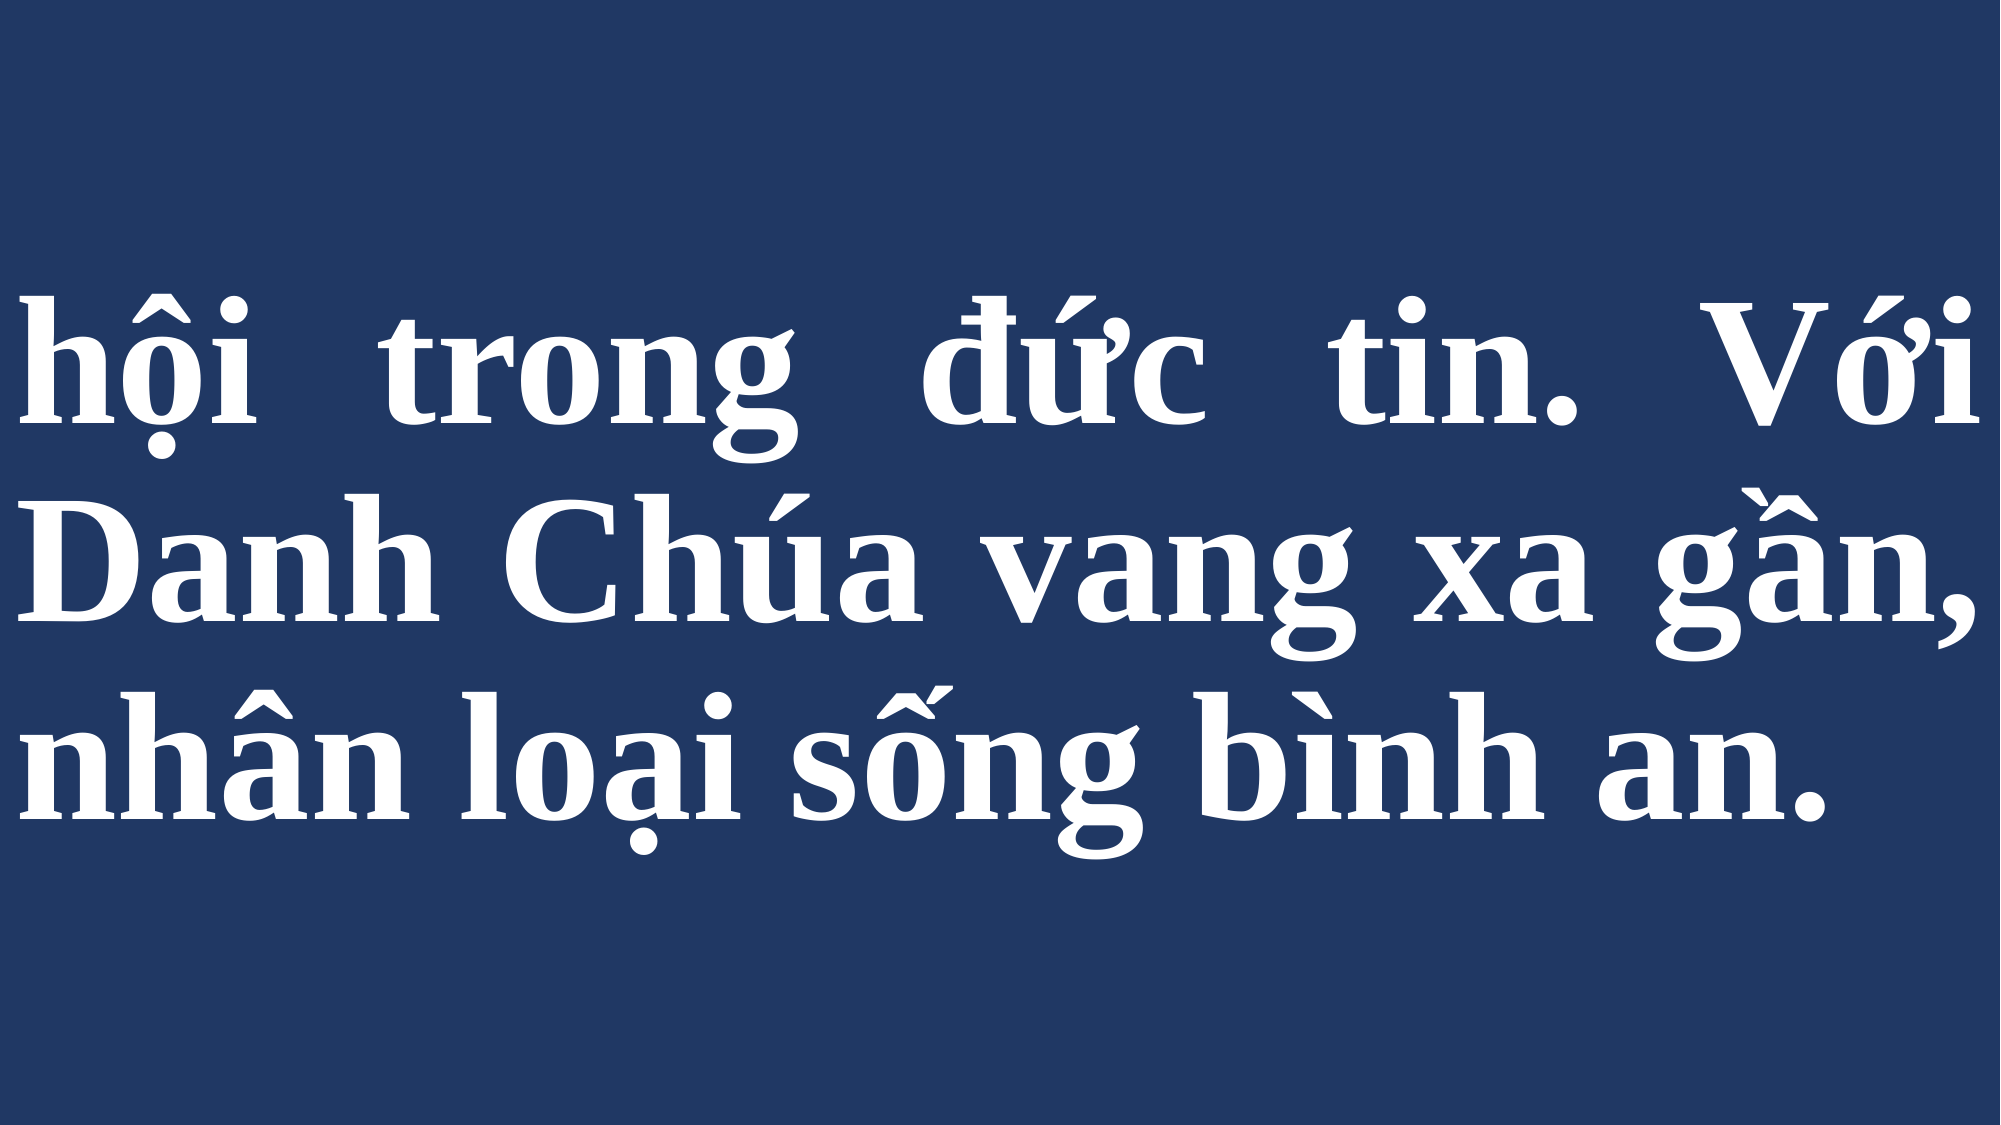

# hội trong đức tin. Với Danh Chúa vang xa gần, nhân loại sống bình an.